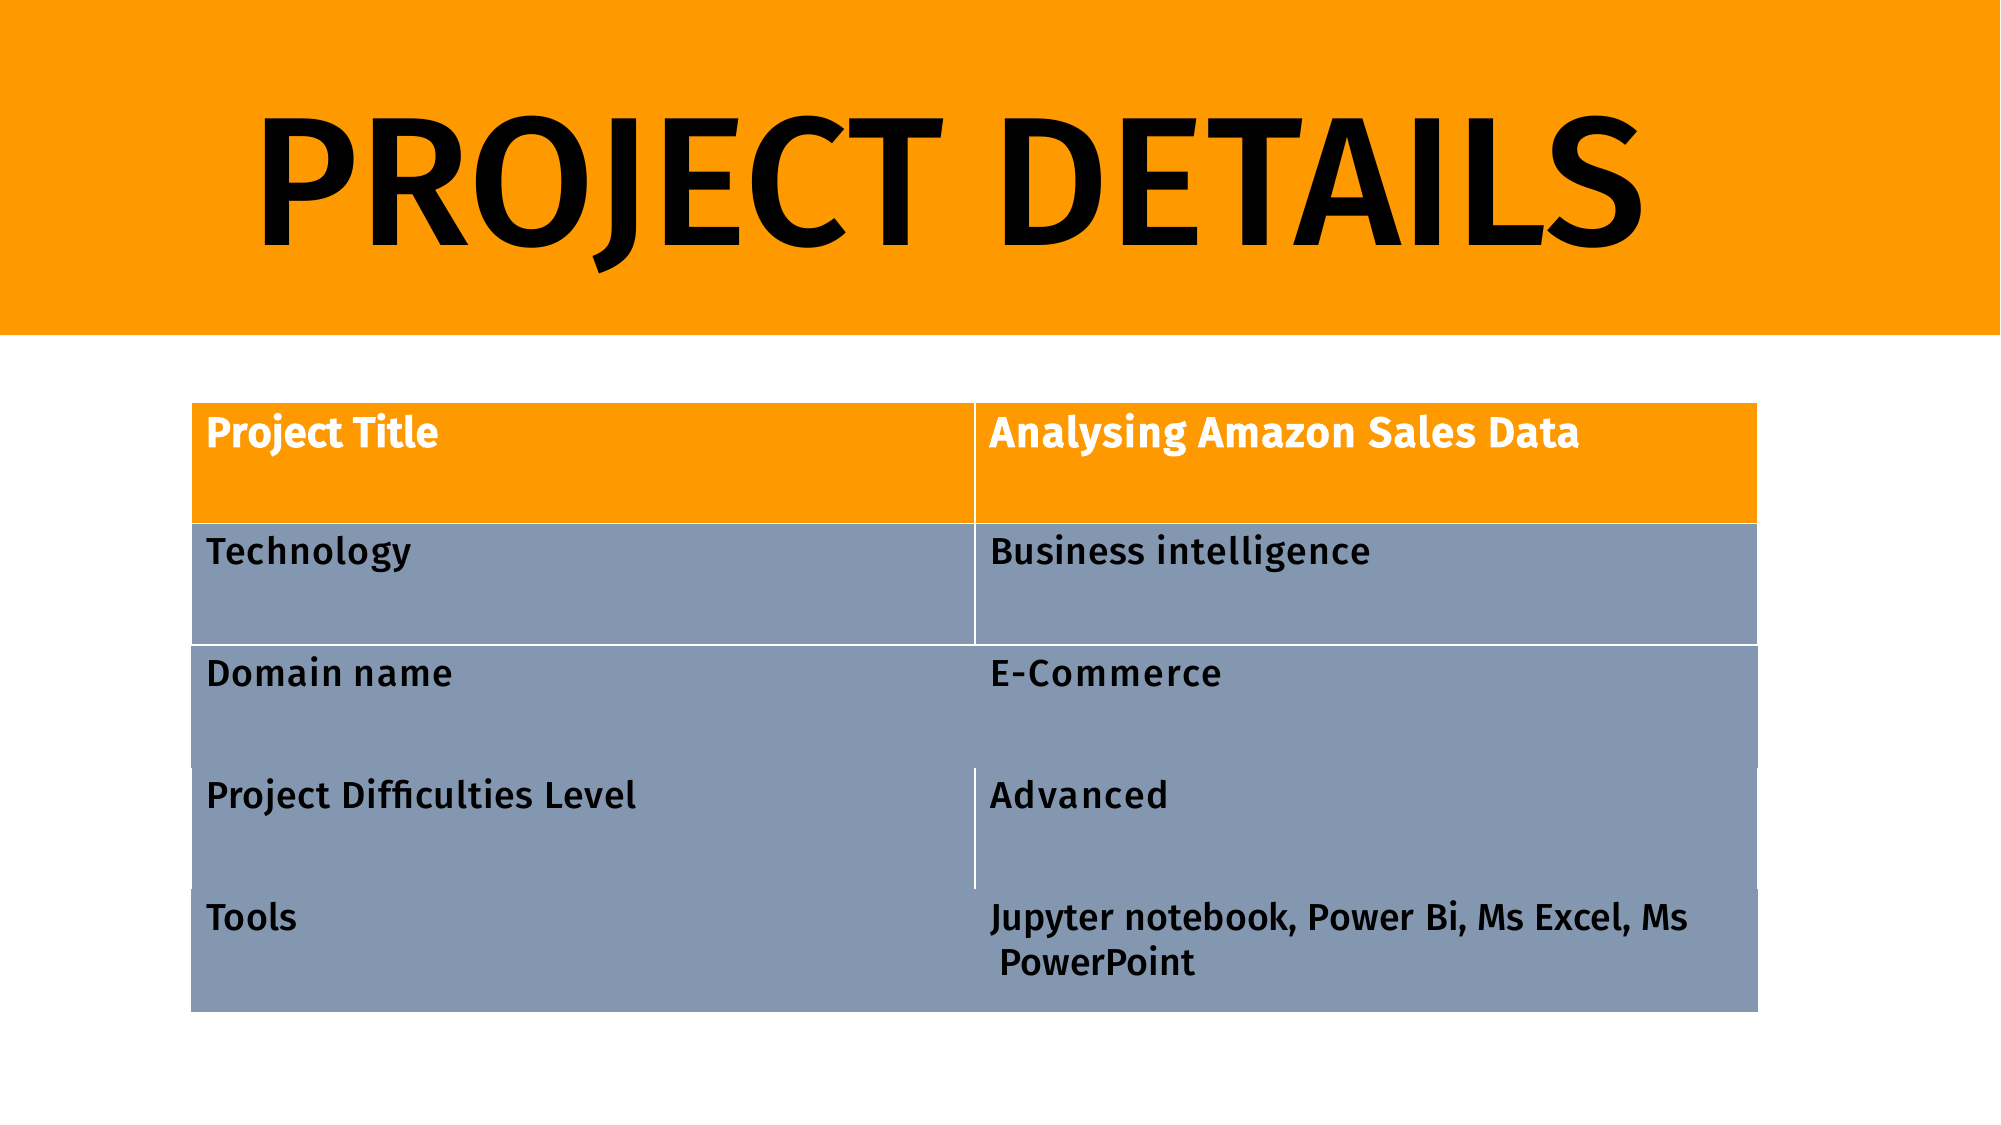

PROJECT DETAILS

| Project Title | Analysing Amazon Sales Data |
| --- | --- |
| Technology | Business intelligence |
| Domain name | E-Commerce |
| Project Difficulties Level | Advanced |
| Tools | Jupyter notebook, Power Bi, Ms Excel, Ms PowerPoint |